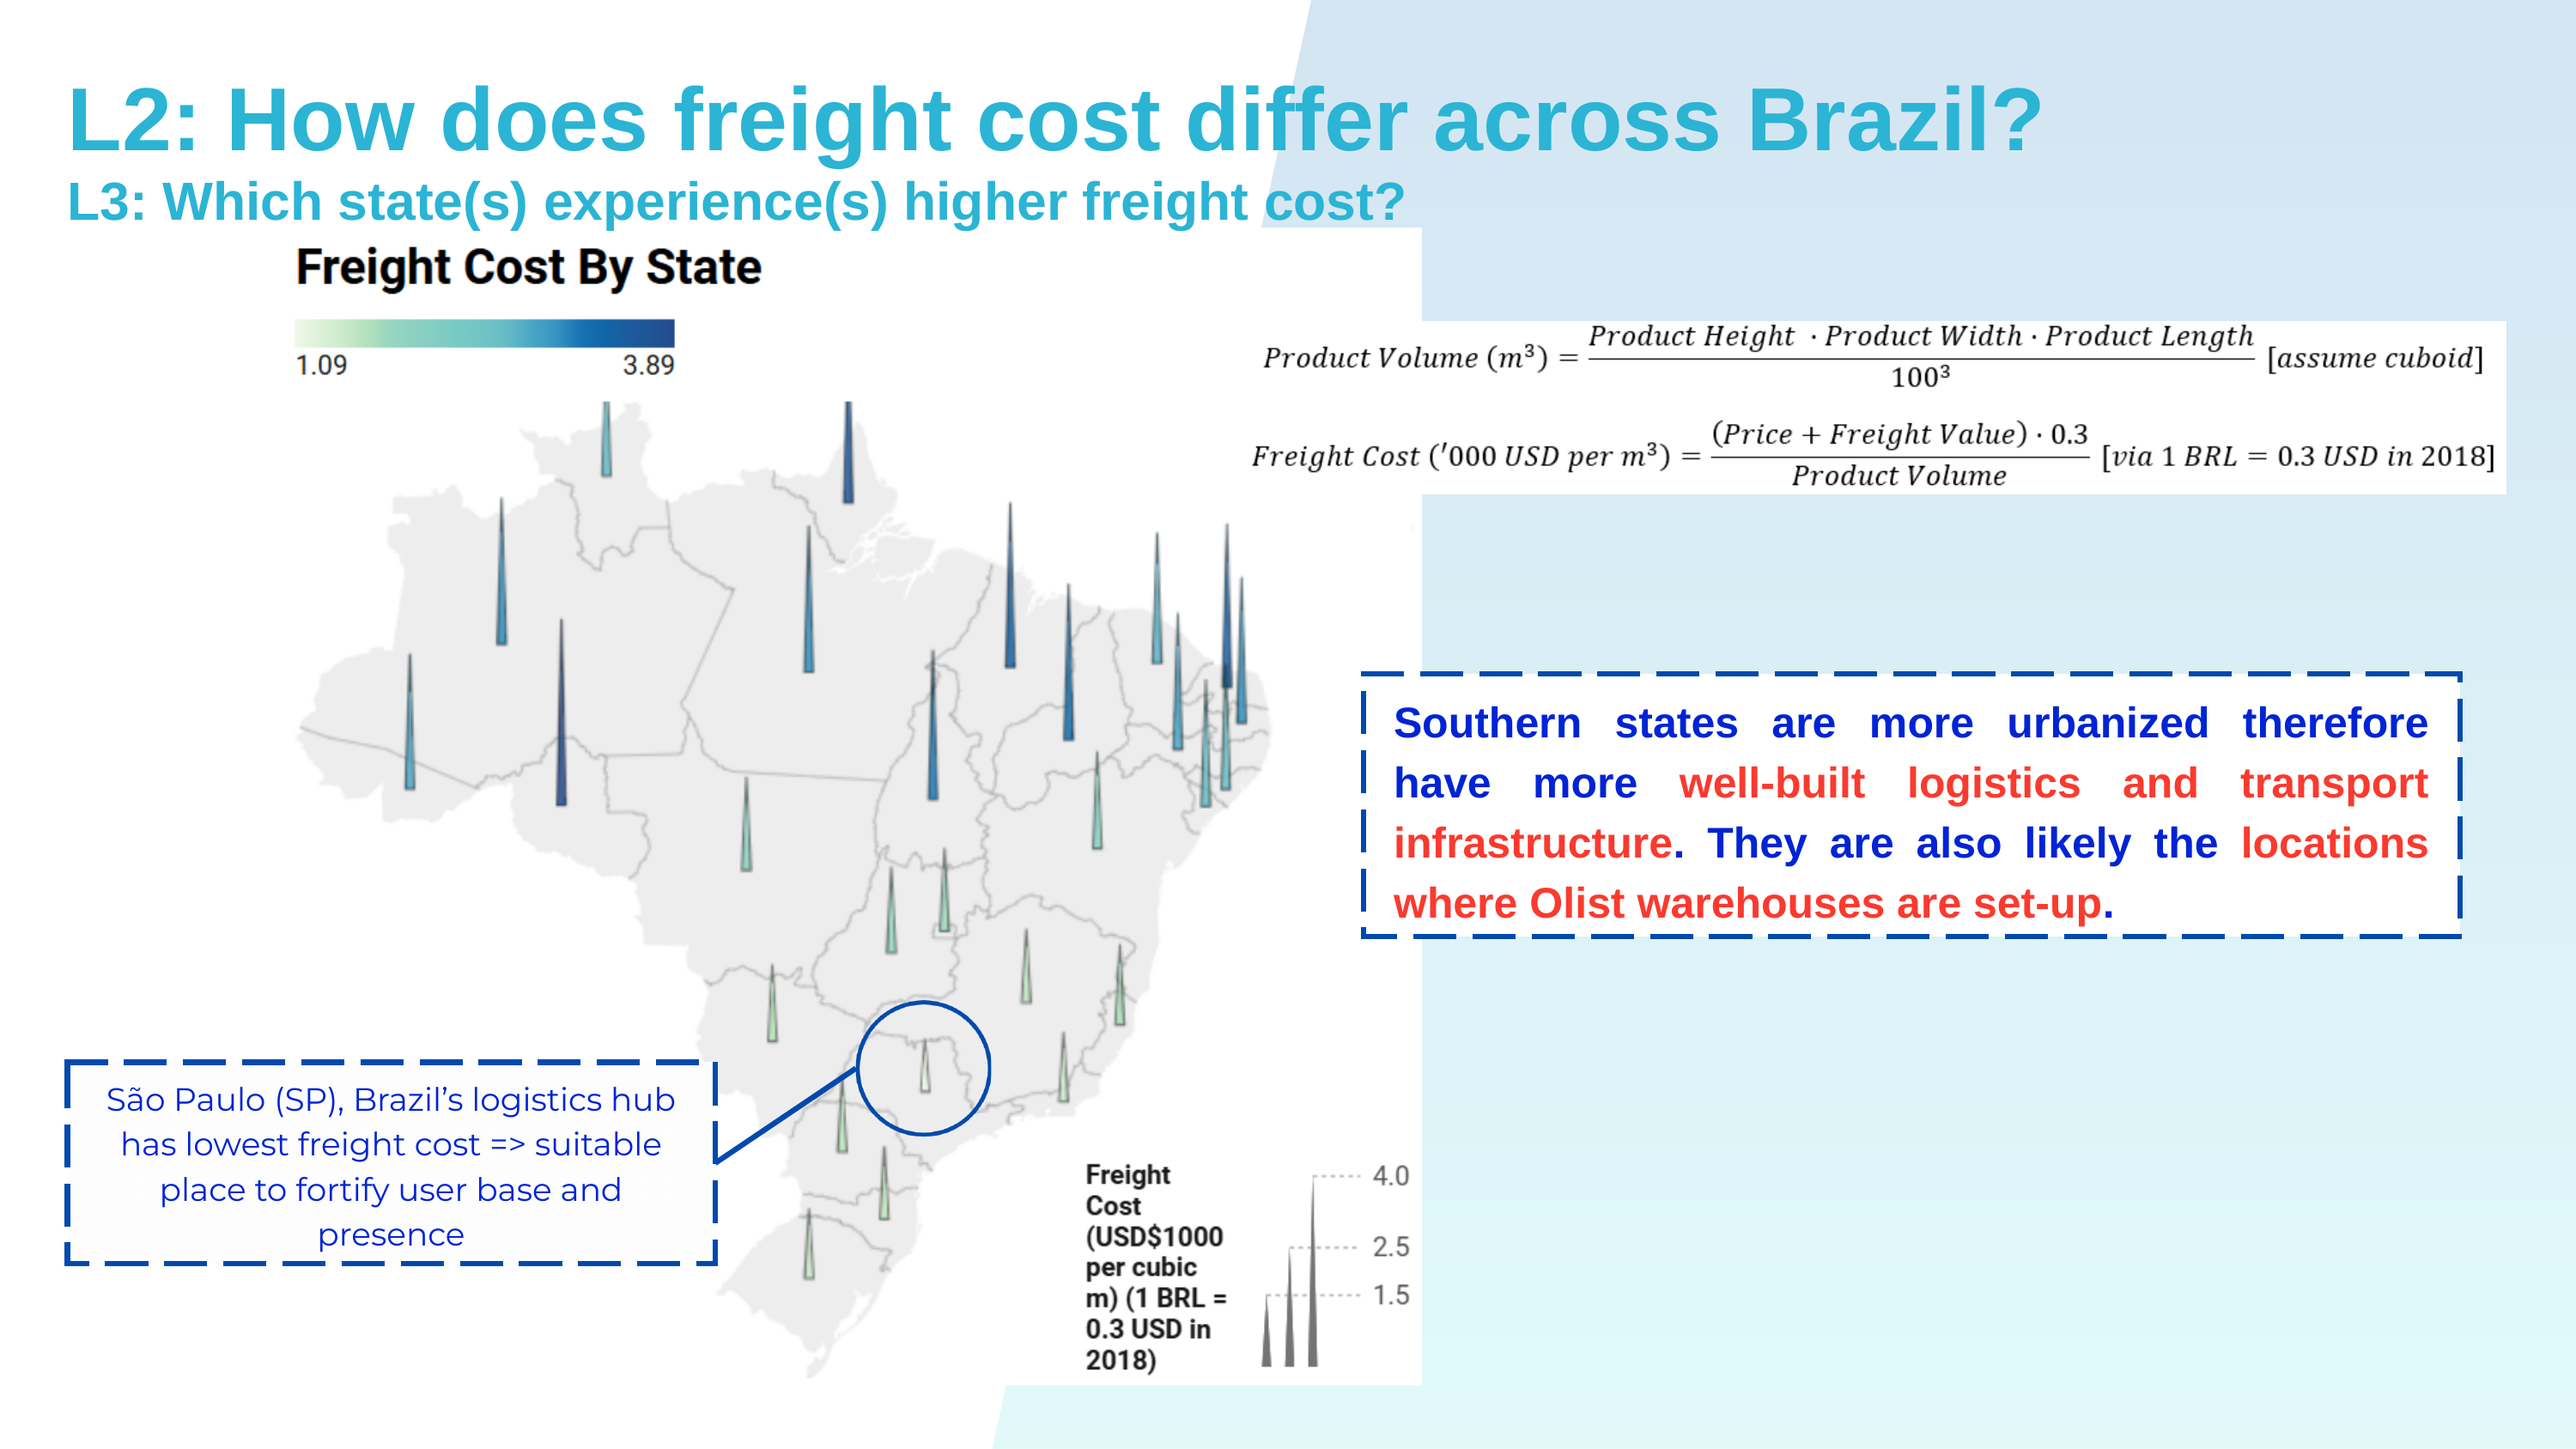

L2: How does freight cost differ across Brazil?
L3: Which state(s) experience(s) higher freight cost?

Southern states are more urbanized therefore have more well-built logistics and transport infrastructure. They are also likely the locations where Olist warehouses are set-up.

São Paulo (SP), Brazil’s logistics hub has lowest freight cost => suitable place to fortify user base and presence